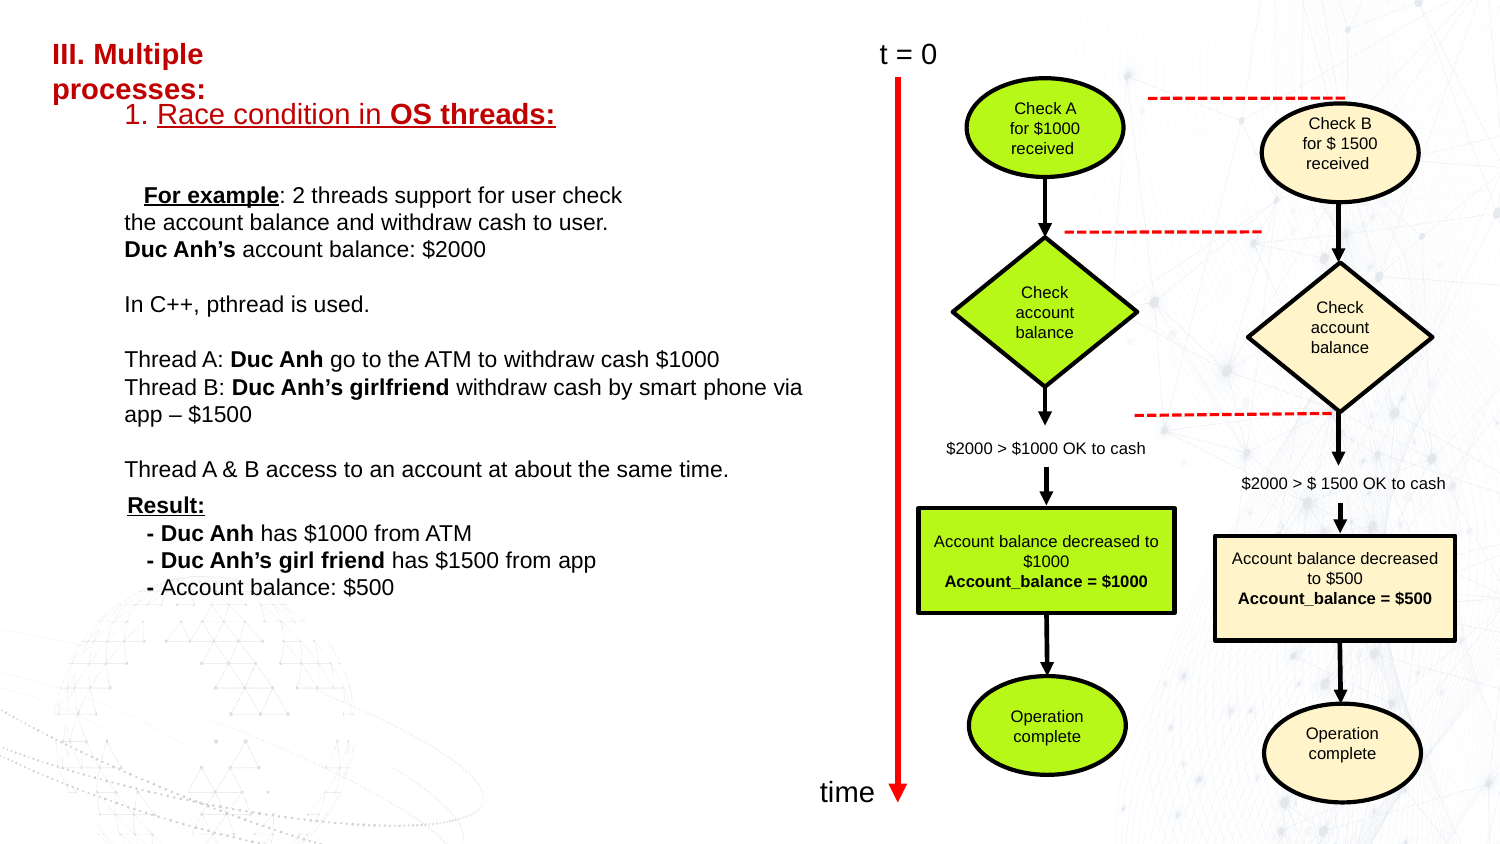

III. Multiple processes:

t = 0
Check A for $1000 received
Check B for $ 1500 received

Check account balance
Check account balance

$2000 > $1000 OK to cash
$2000 > $ 1500 OK to cash
Account balance decreased to $1000
Account_balance = $1000
Account balance decreased to $500
Account_balance = $500

Operation complete
Operation complete

time
1. Race condition in OS threads:
   For example: 2 threads support for user check
the account balance and withdraw cash to user.
Duc Anh’s account balance: $2000

In C++, pthread is used.

Thread A: Duc Anh go to the ATM to withdraw cash $1000
Thread B: Duc Anh’s girlfriend withdraw cash by smart phone via app – $1500

Thread A & B access to an account at about the same time.

Result:
   - Duc Anh has $1000 from ATM
   - Duc Anh’s girl friend has $1500 from app
   - Account balance: $500